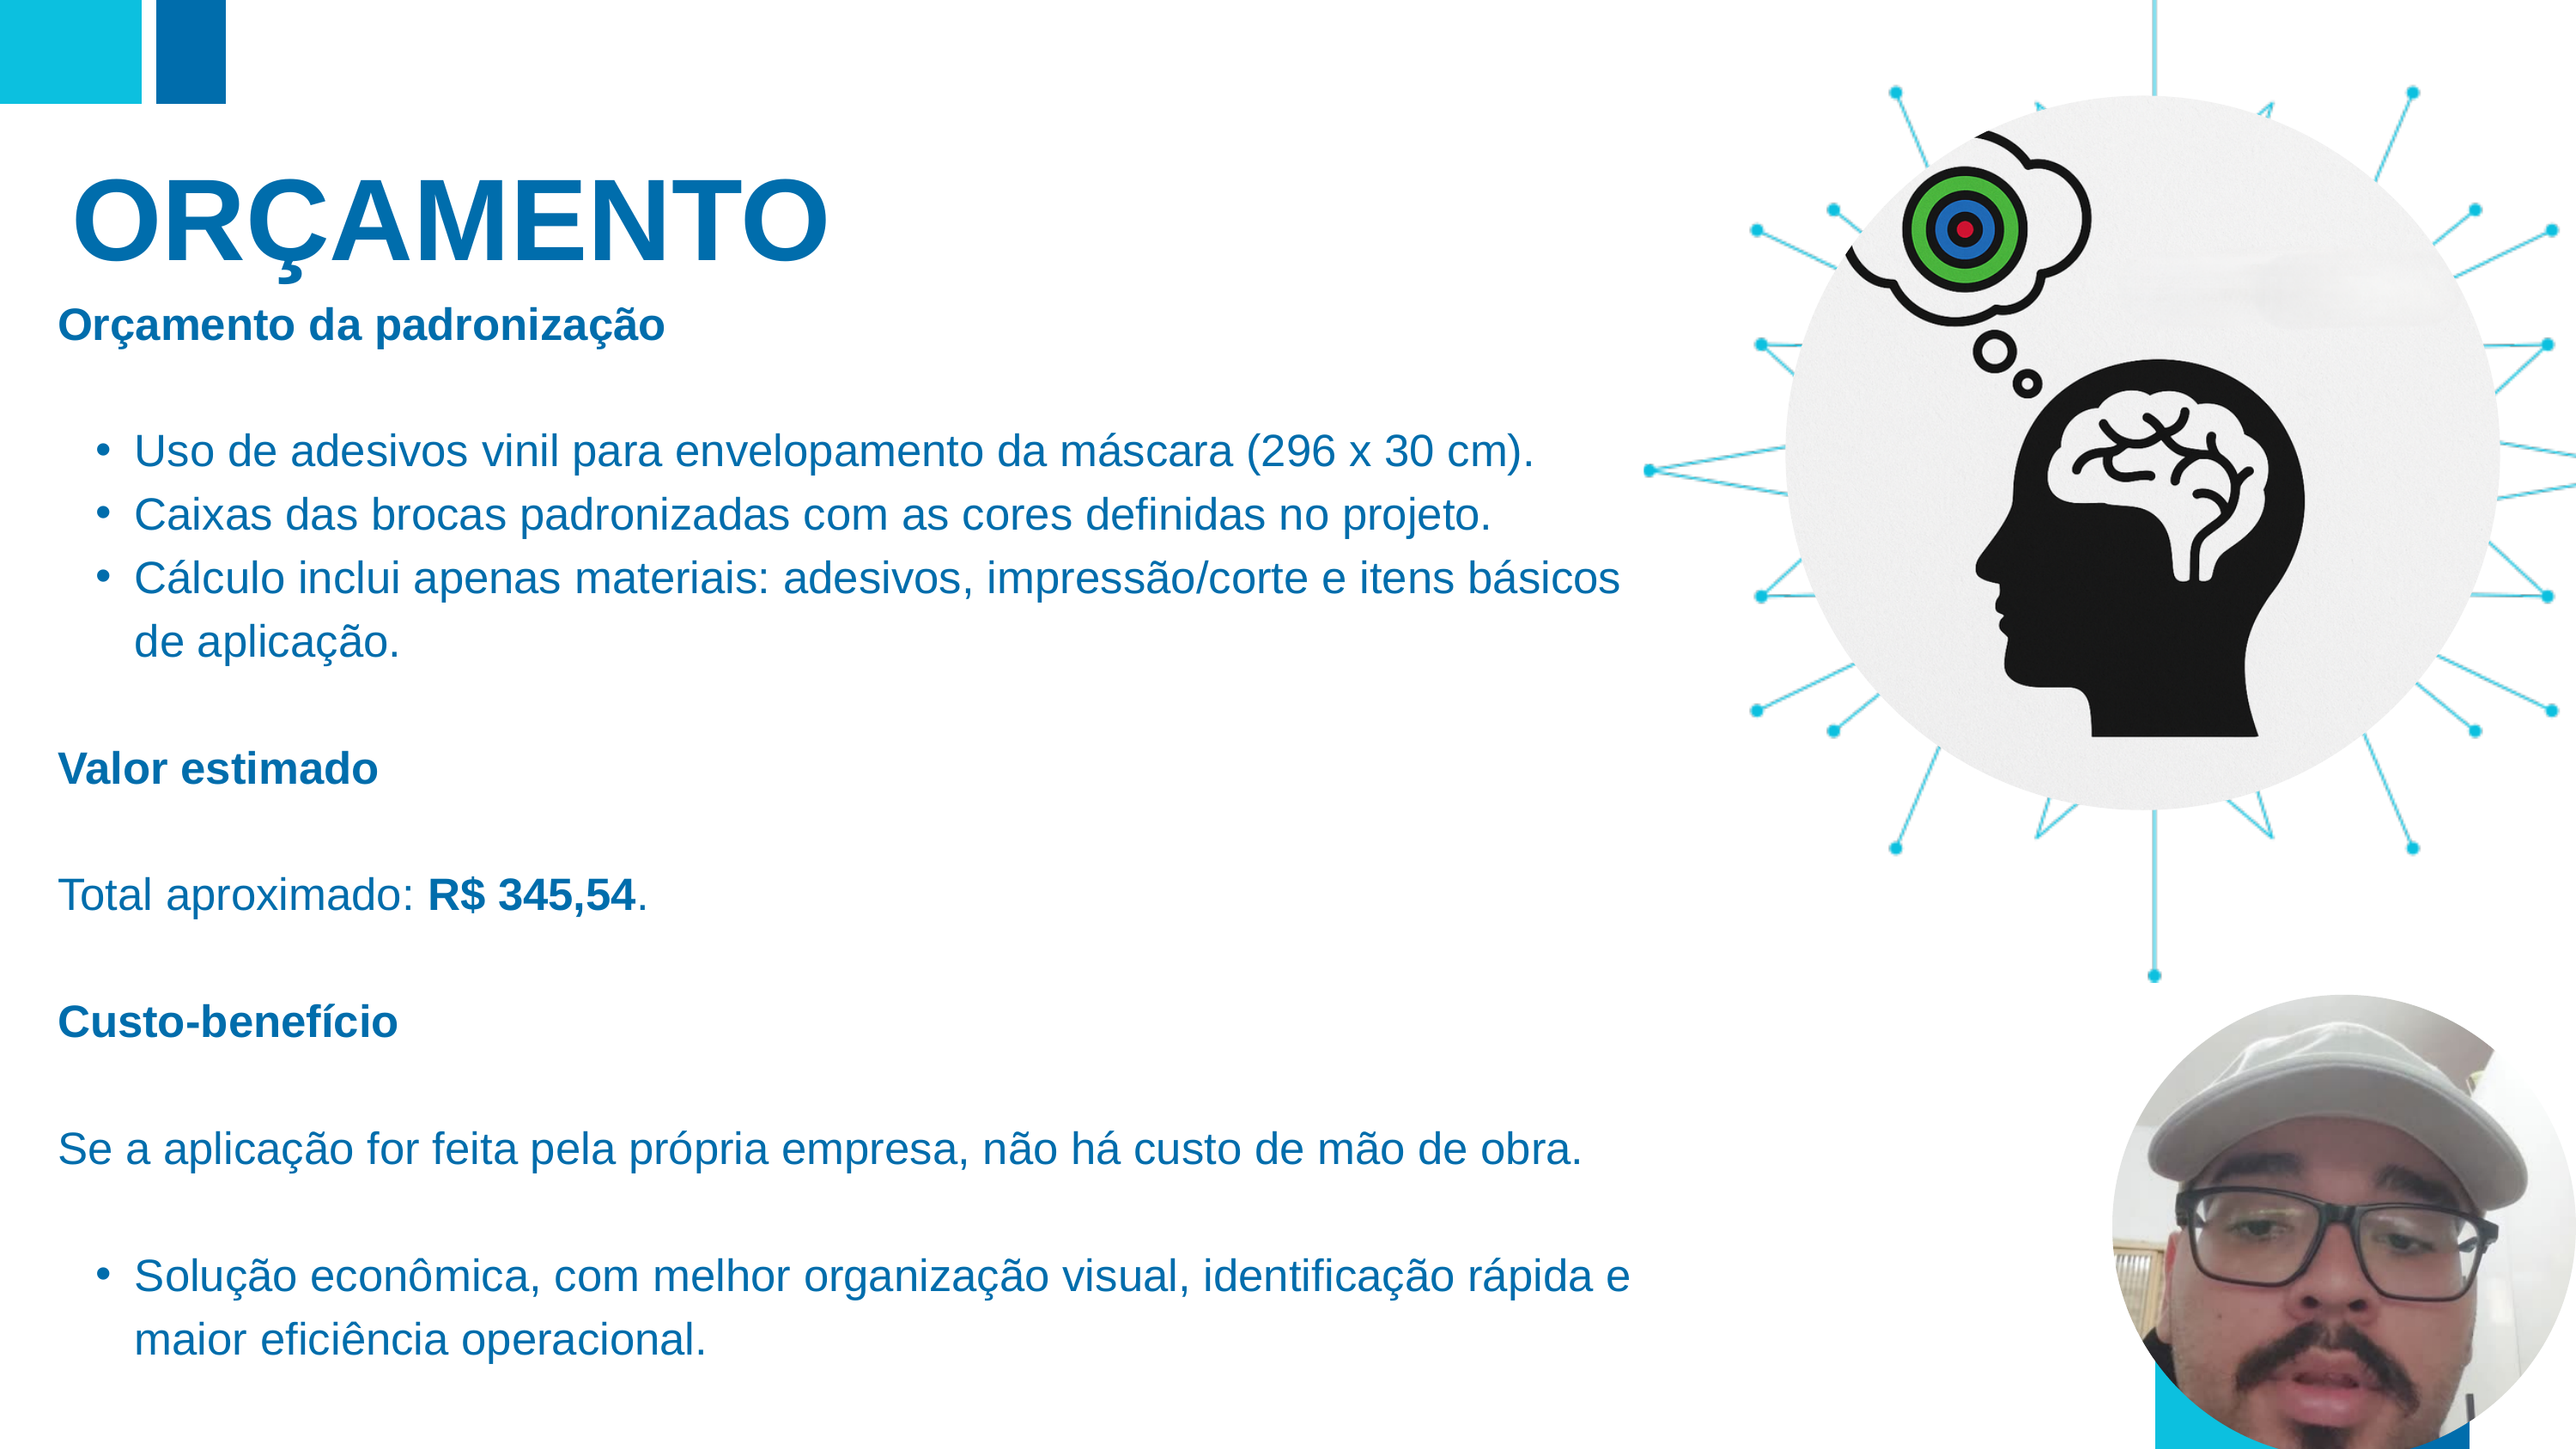

ORÇAMENTO
Orçamento da padronização

Uso de adesivos vinil para envelopamento da máscara (296 x 30 cm).
Caixas das brocas padronizadas com as cores definidas no projeto.
Cálculo inclui apenas materiais: adesivos, impressão/corte e itens básicos de aplicação.

Valor estimado

Total aproximado: R$ 345,54.

Custo-benefício

Se a aplicação for feita pela própria empresa, não há custo de mão de obra.

Solução econômica, com melhor organização visual, identificação rápida e maior eficiência operacional.